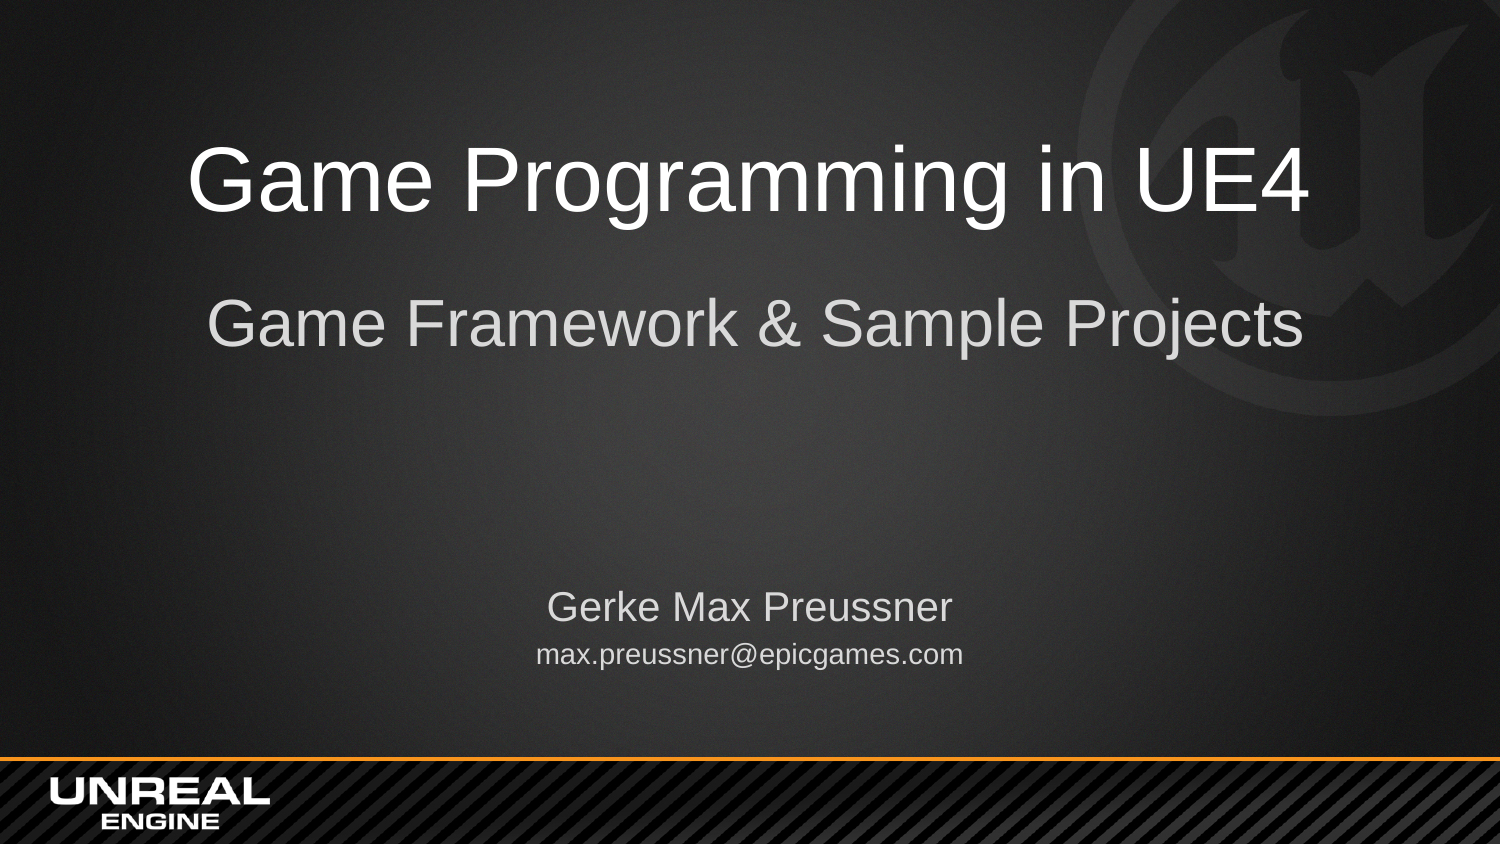

# Game Programming in UE4

Game Framework & Sample Projects
Gerke Max Preussner
max.preussner@epicgames.com